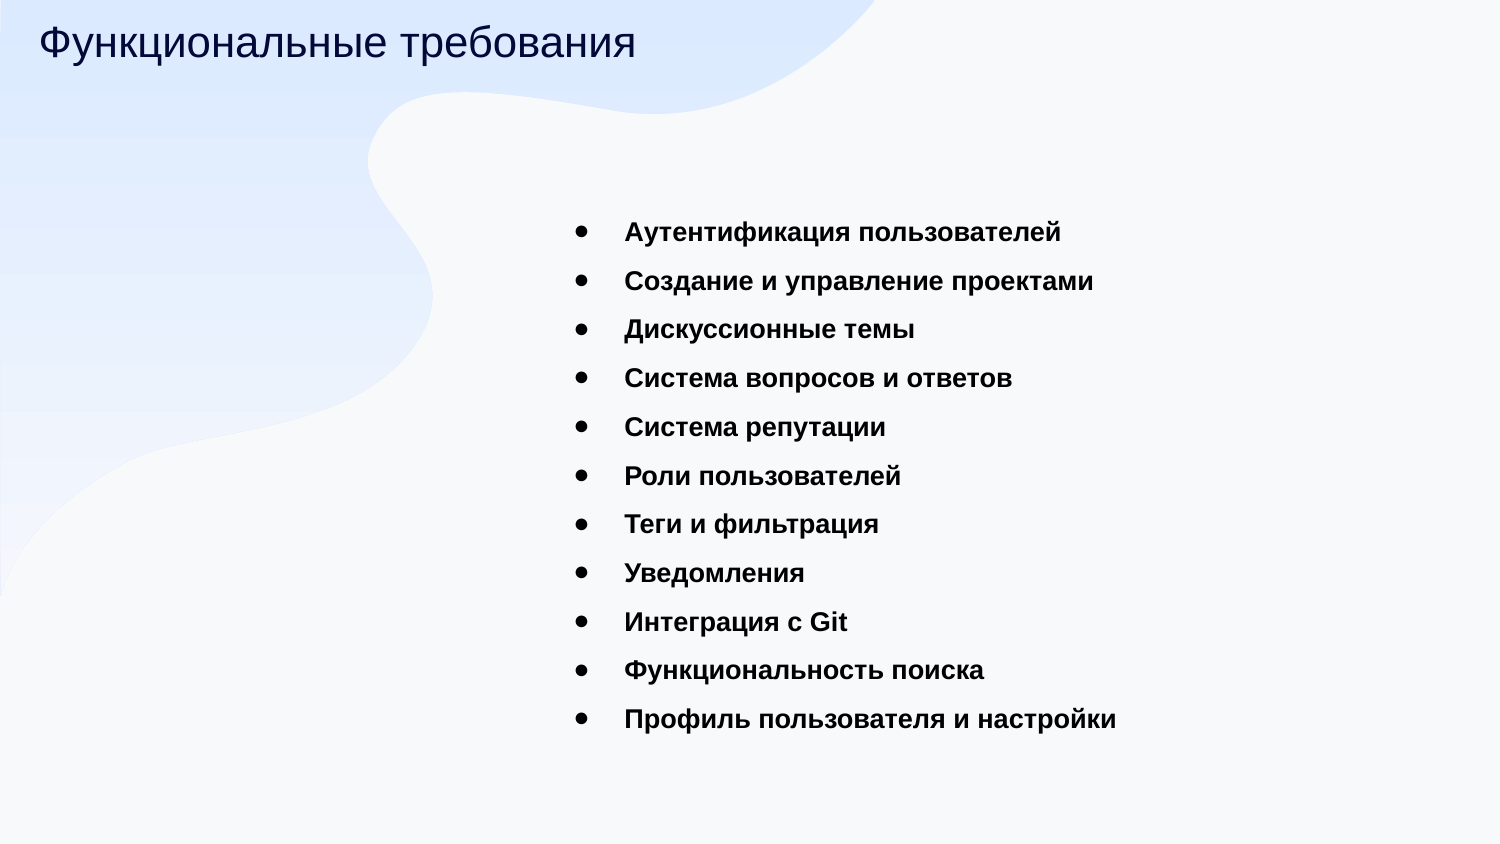

Функциональные требования

Аутентификация пользователей
Создание и управление проектами
Дискуссионные темы
Система вопросов и ответов
Система репутации
Роли пользователей
Теги и фильтрация
Уведомления
Интеграция с Git
Функциональность поиска
Профиль пользователя и настройки